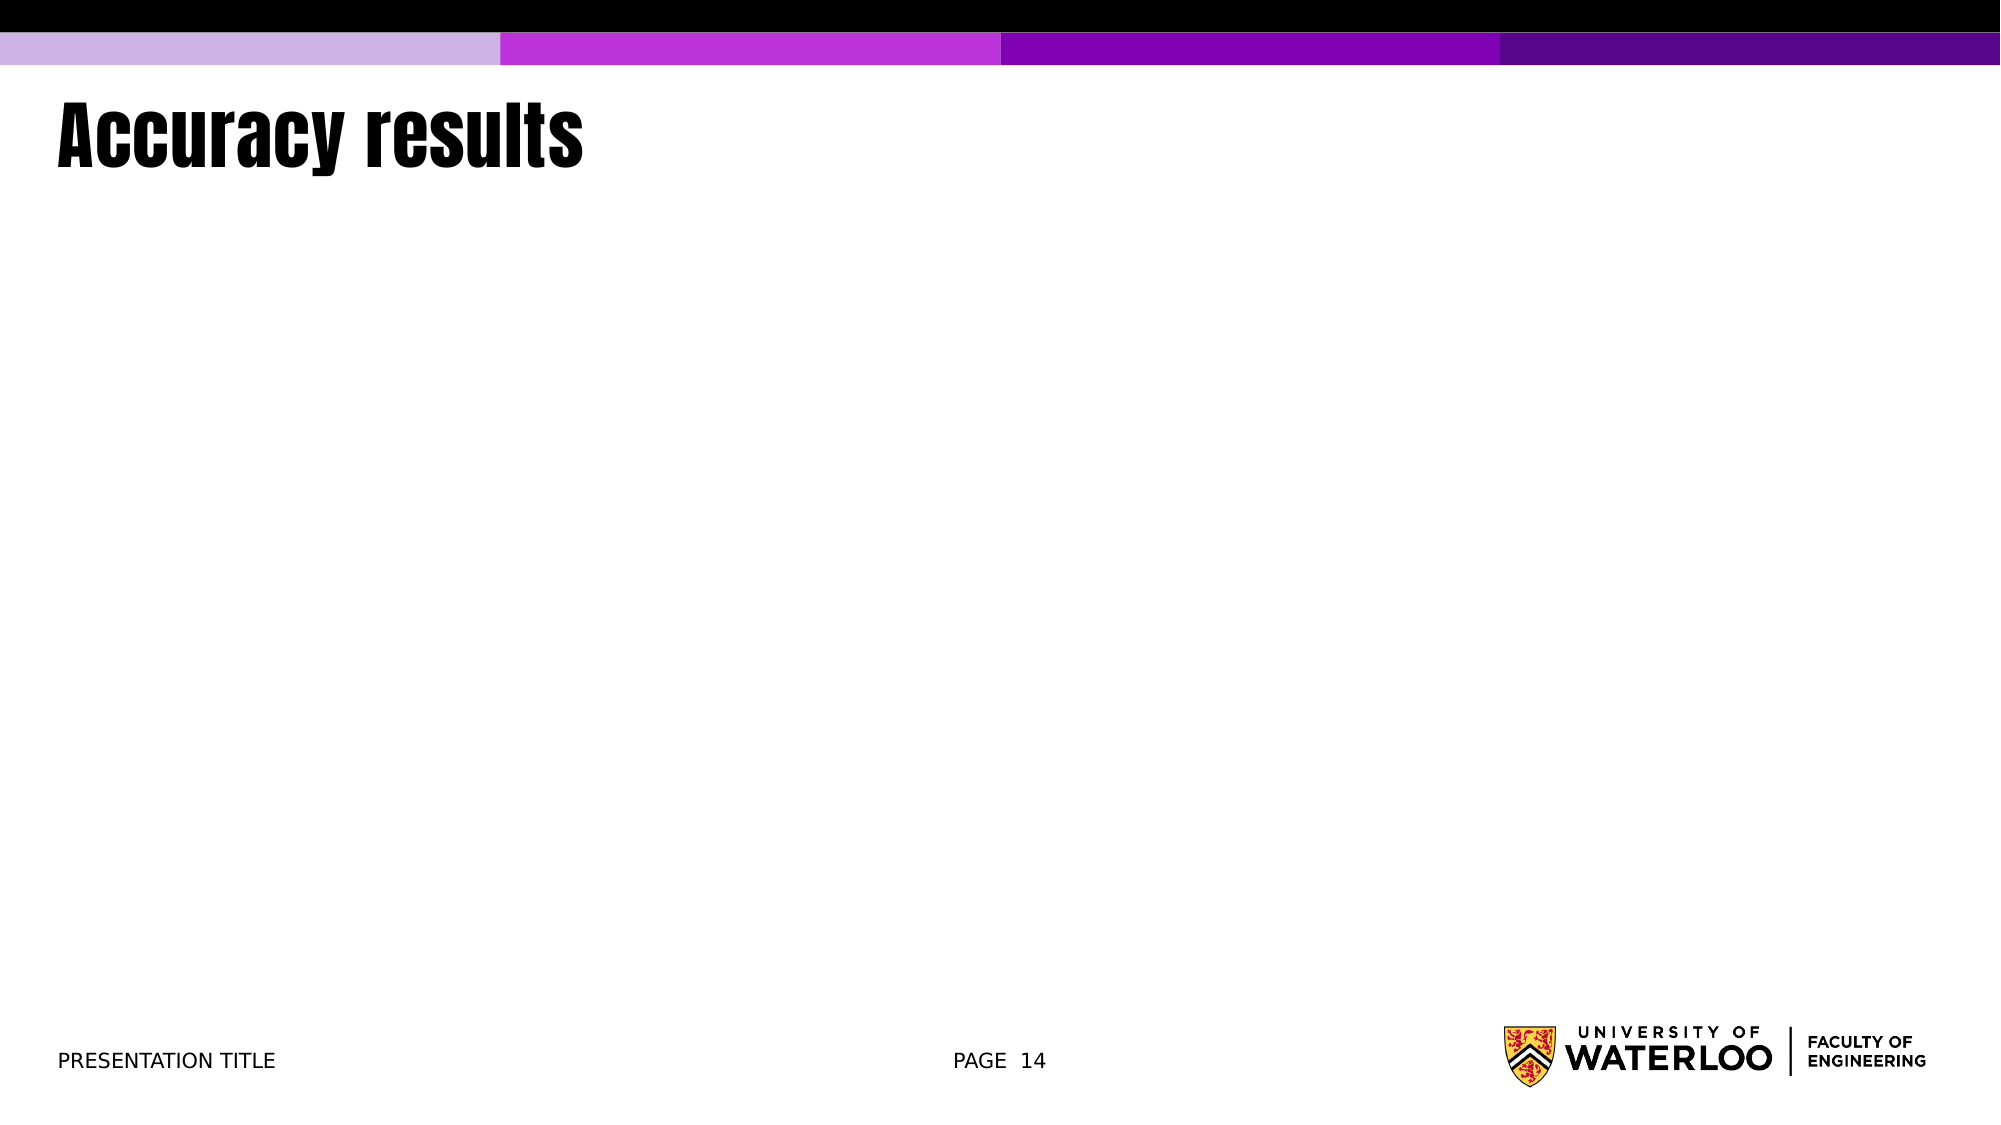

# Accuracy results

PRESENTATION TITLE
PAGE  14